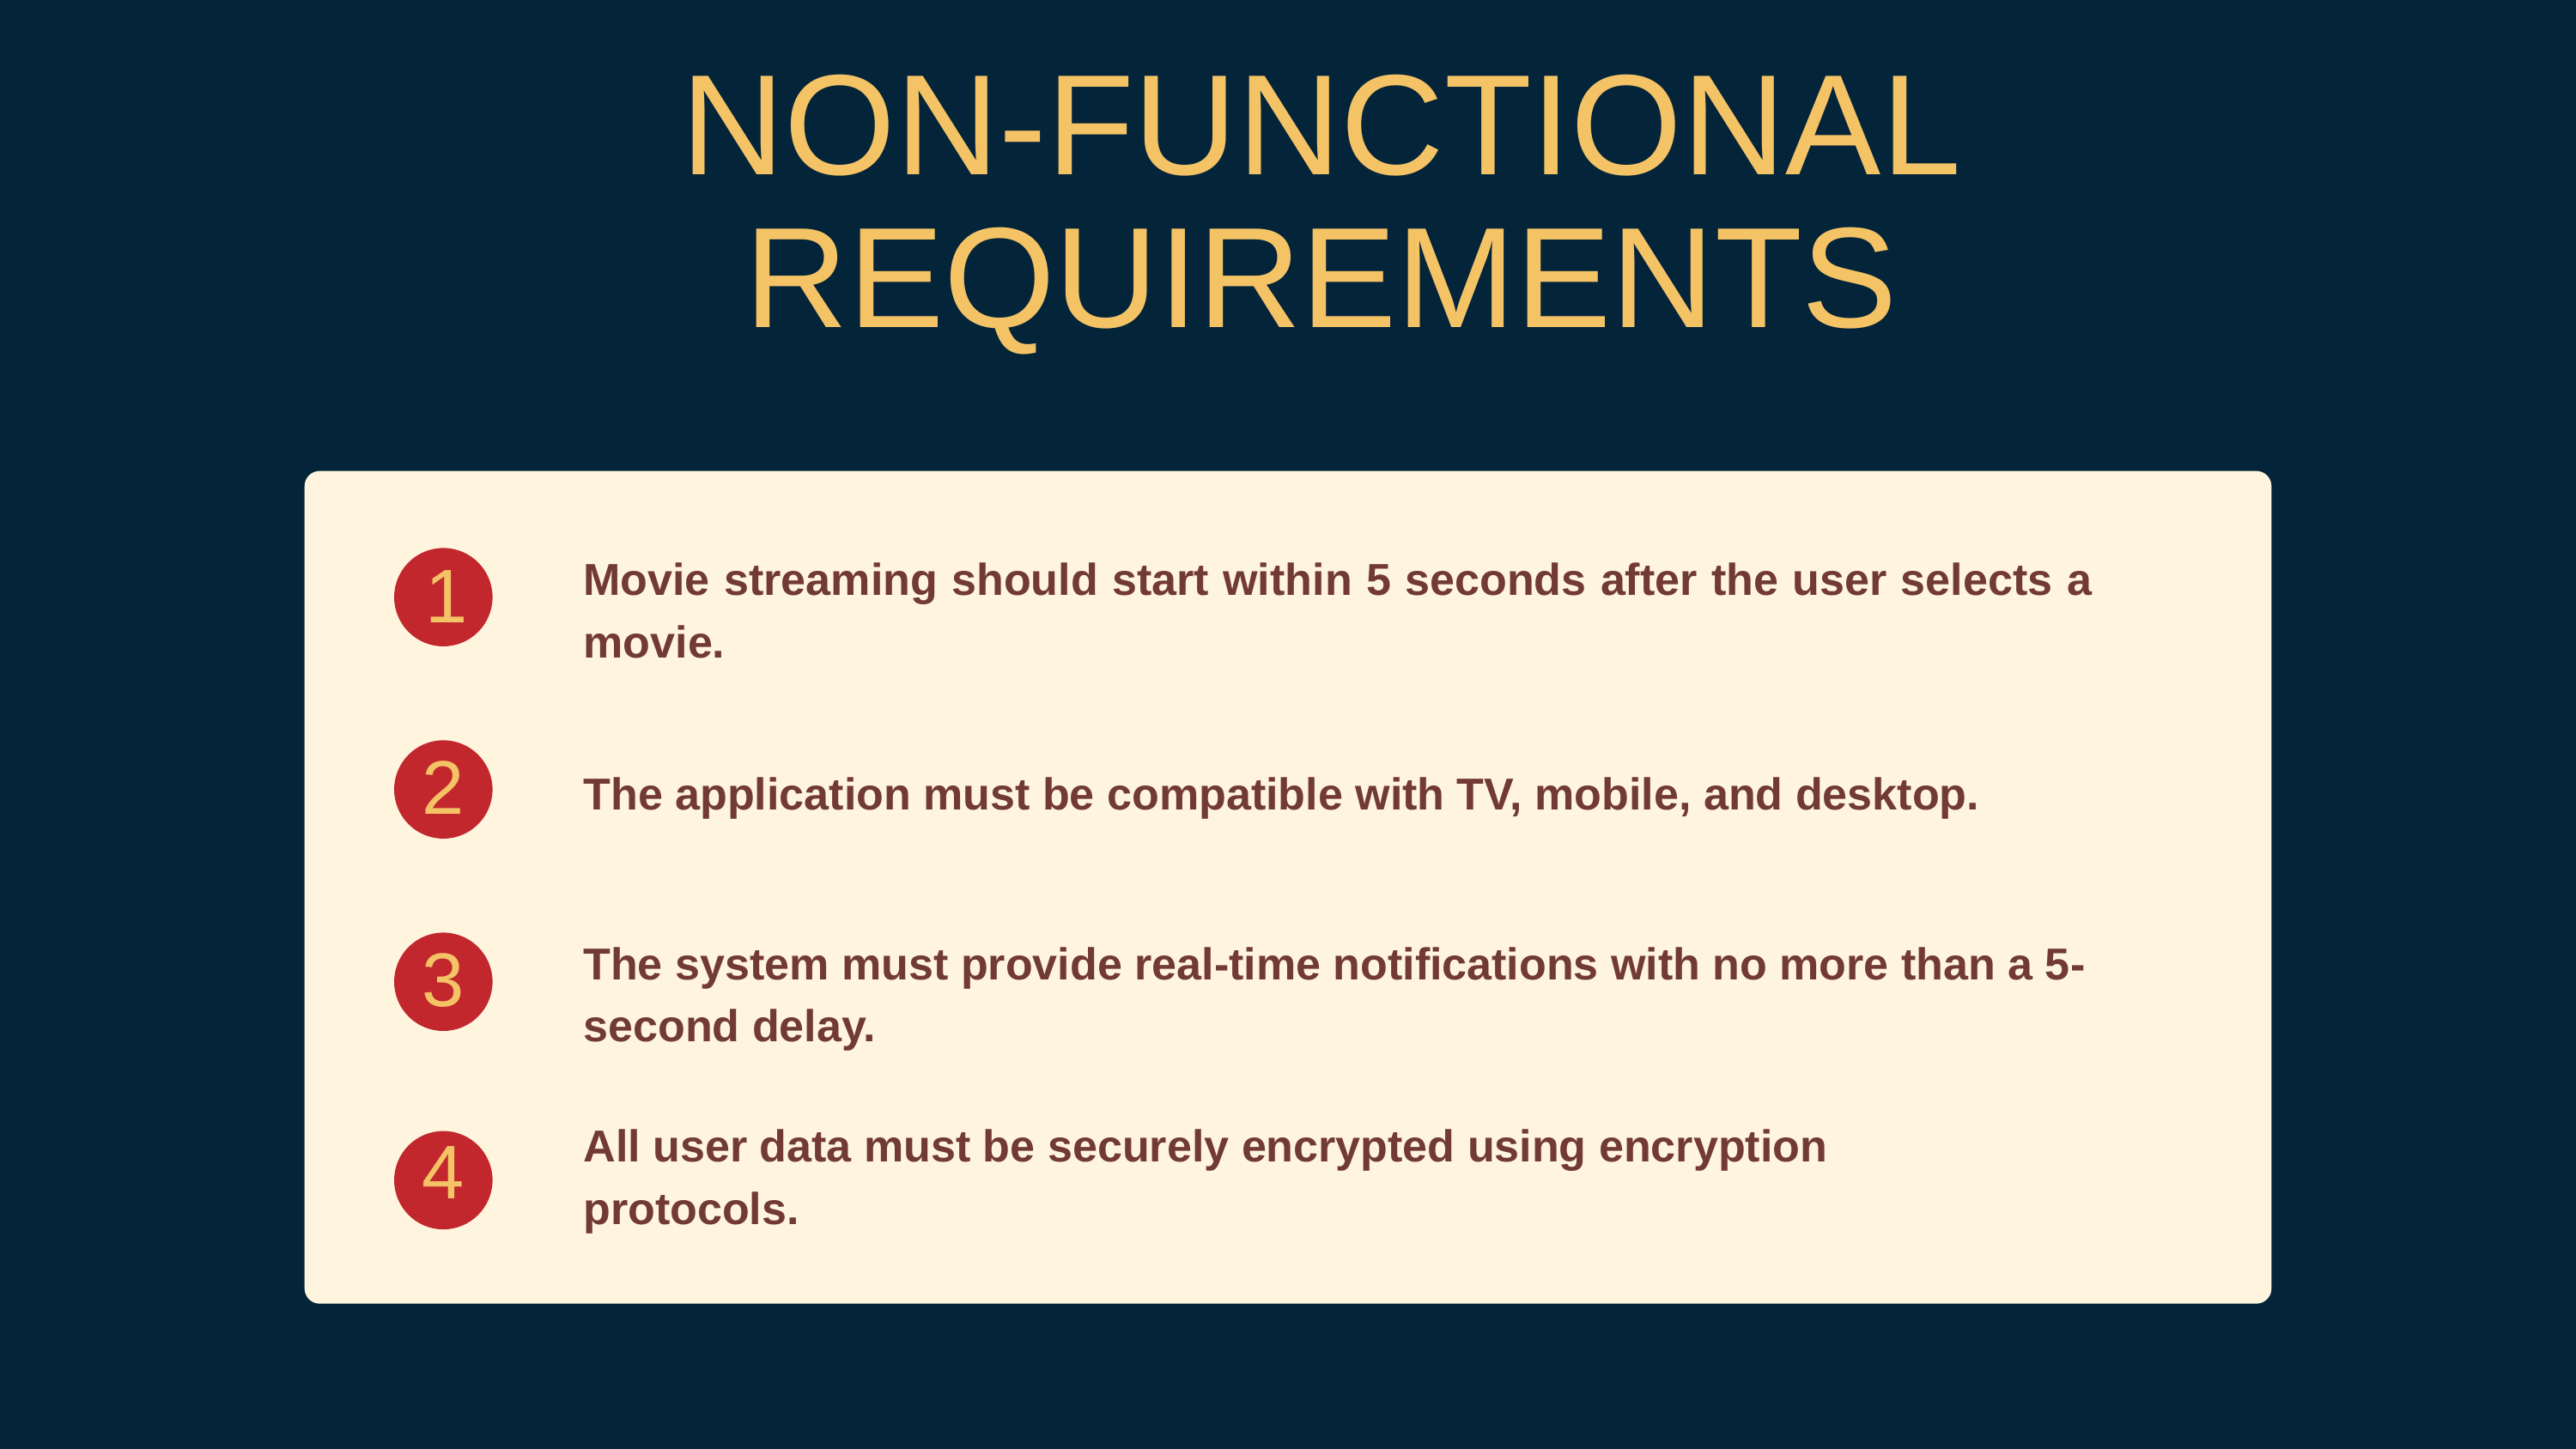

NON-FUNCTIONAL
REQUIREMENTS

Movie streaming should start within 5 seconds after the user selects a movie.

1

2
The application must be compatible with TV, mobile, and desktop.
The system must provide real-time notifications with no more than a 5-second delay.

3
All user data must be securely encrypted using encryption protocols.

4